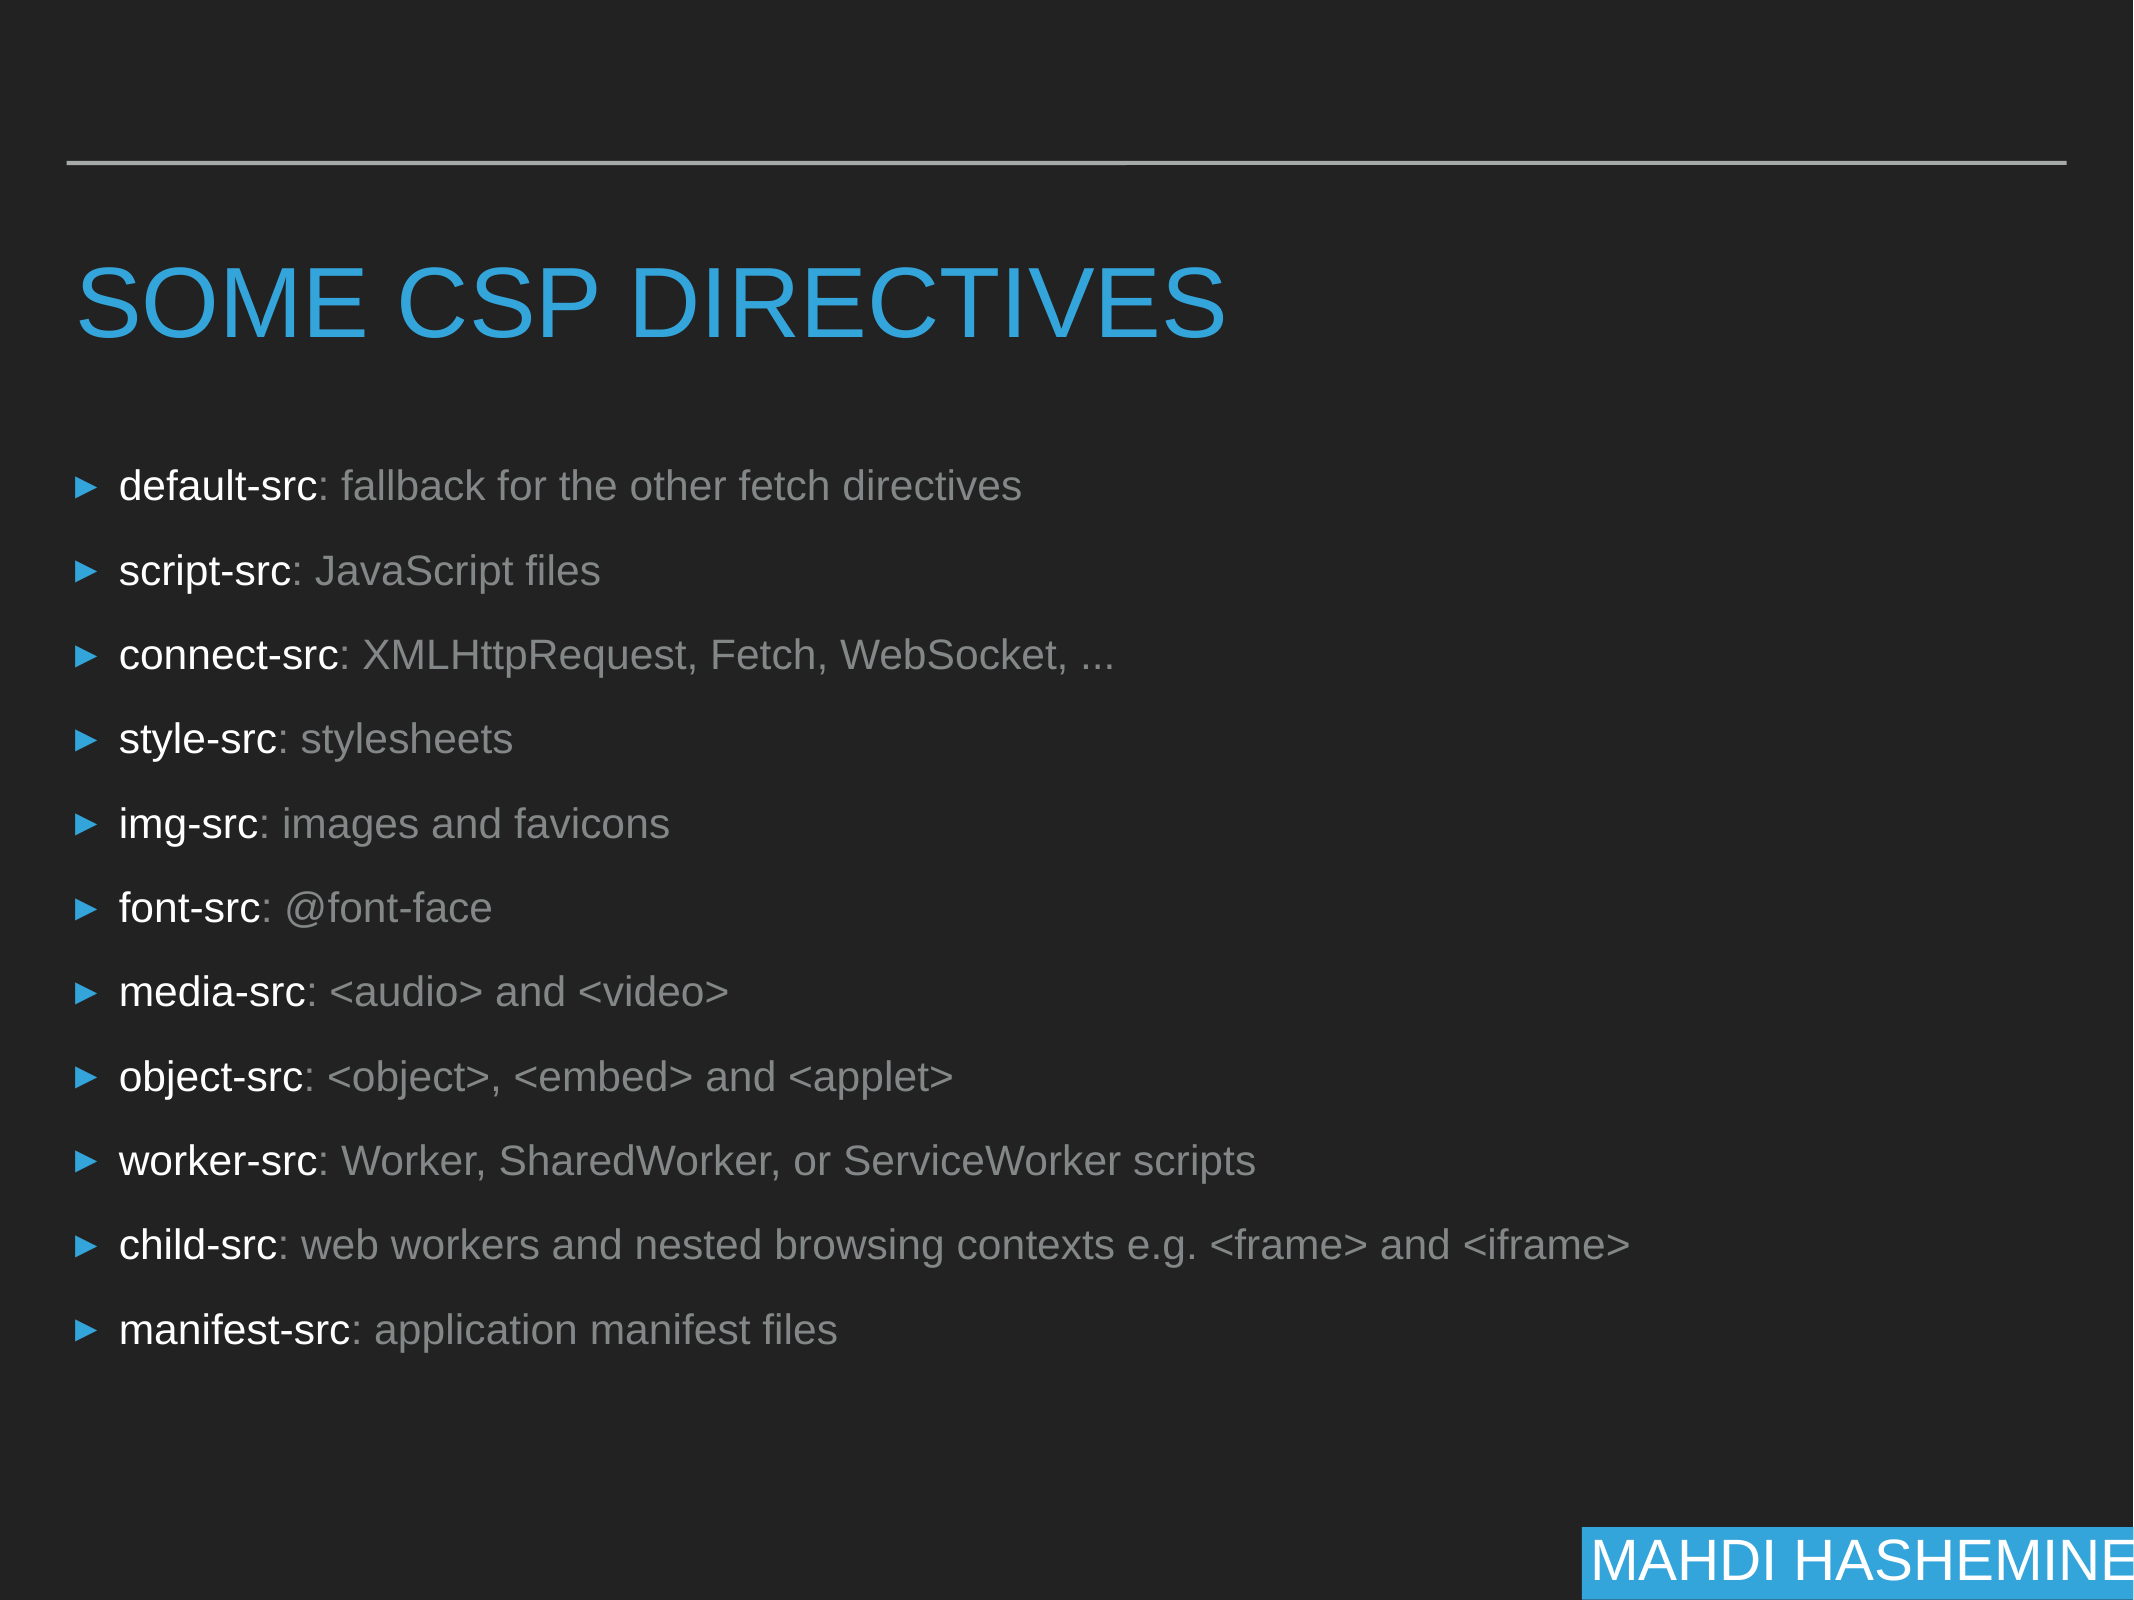

6

# Some CSP directives
default-src: fallback for the other fetch directives
script-src: JavaScript files
connect-src: XMLHttpRequest, Fetch, WebSocket, ...
style-src: stylesheets
img-src: images and favicons
font-src: @font-face
media-src: <audio> and <video>
object-src: <object>, <embed> and <applet>
worker-src: Worker, SharedWorker, or ServiceWorker scripts
child-src: web workers and nested browsing contexts e.g. <frame> and <iframe>
manifest-src: application manifest files